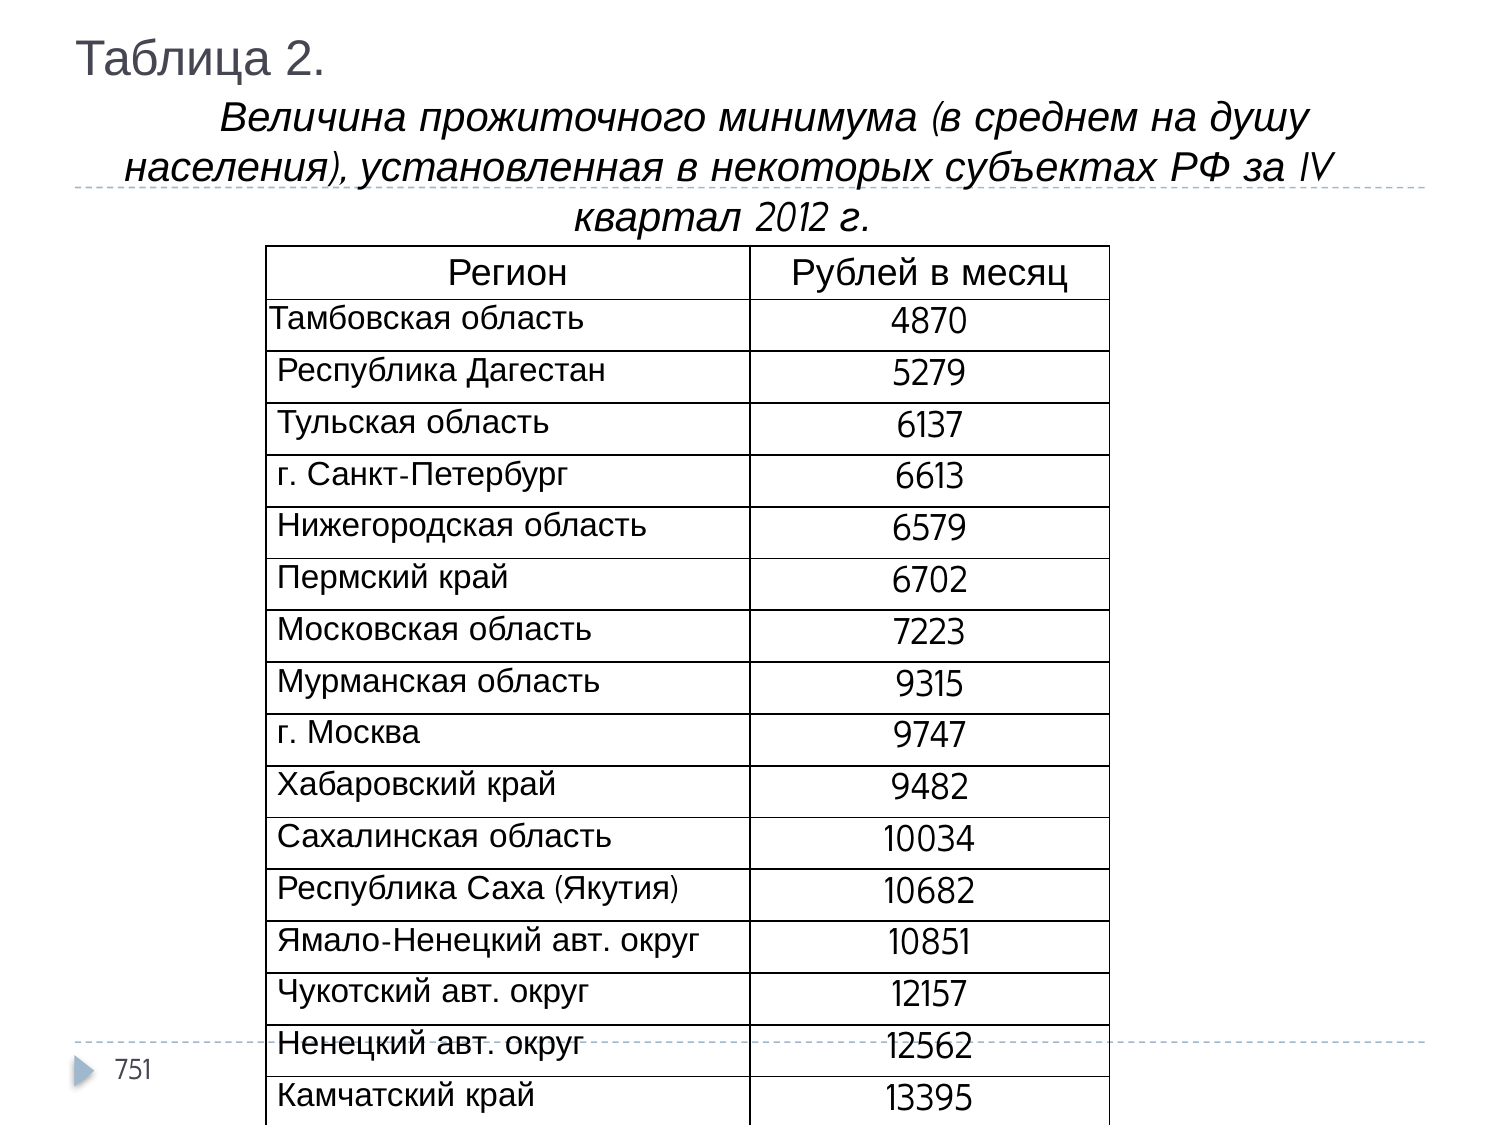

Таблица 2.
Величина прожиточного минимума (в среднем на душу населения), установленная в некоторых субъектах РФ за IV квартал 2012 г.
| Регион | Рублей в месяц |
| --- | --- |
| Тамбовская область | 4870 |
| Республика Дагестан | 5279 |
| Тульская область | 6137 |
| г. Санкт-Петербург | 6613 |
| Нижегородская область | 6579 |
| Пермский край | 6702 |
| Московская область | 7223 |
| Мурманская область | 9315 |
| г. Москва | 9747 |
| Хабаровский край | 9482 |
| Сахалинская область | 10034 |
| Республика Саха (Якутия) | 10682 |
| Ямало-Ненецкий авт. округ | 10851 |
| Чукотский авт. округ | 12157 |
| Ненецкий авт. округ | 12562 |
| Камчатский край | 13395 |
751